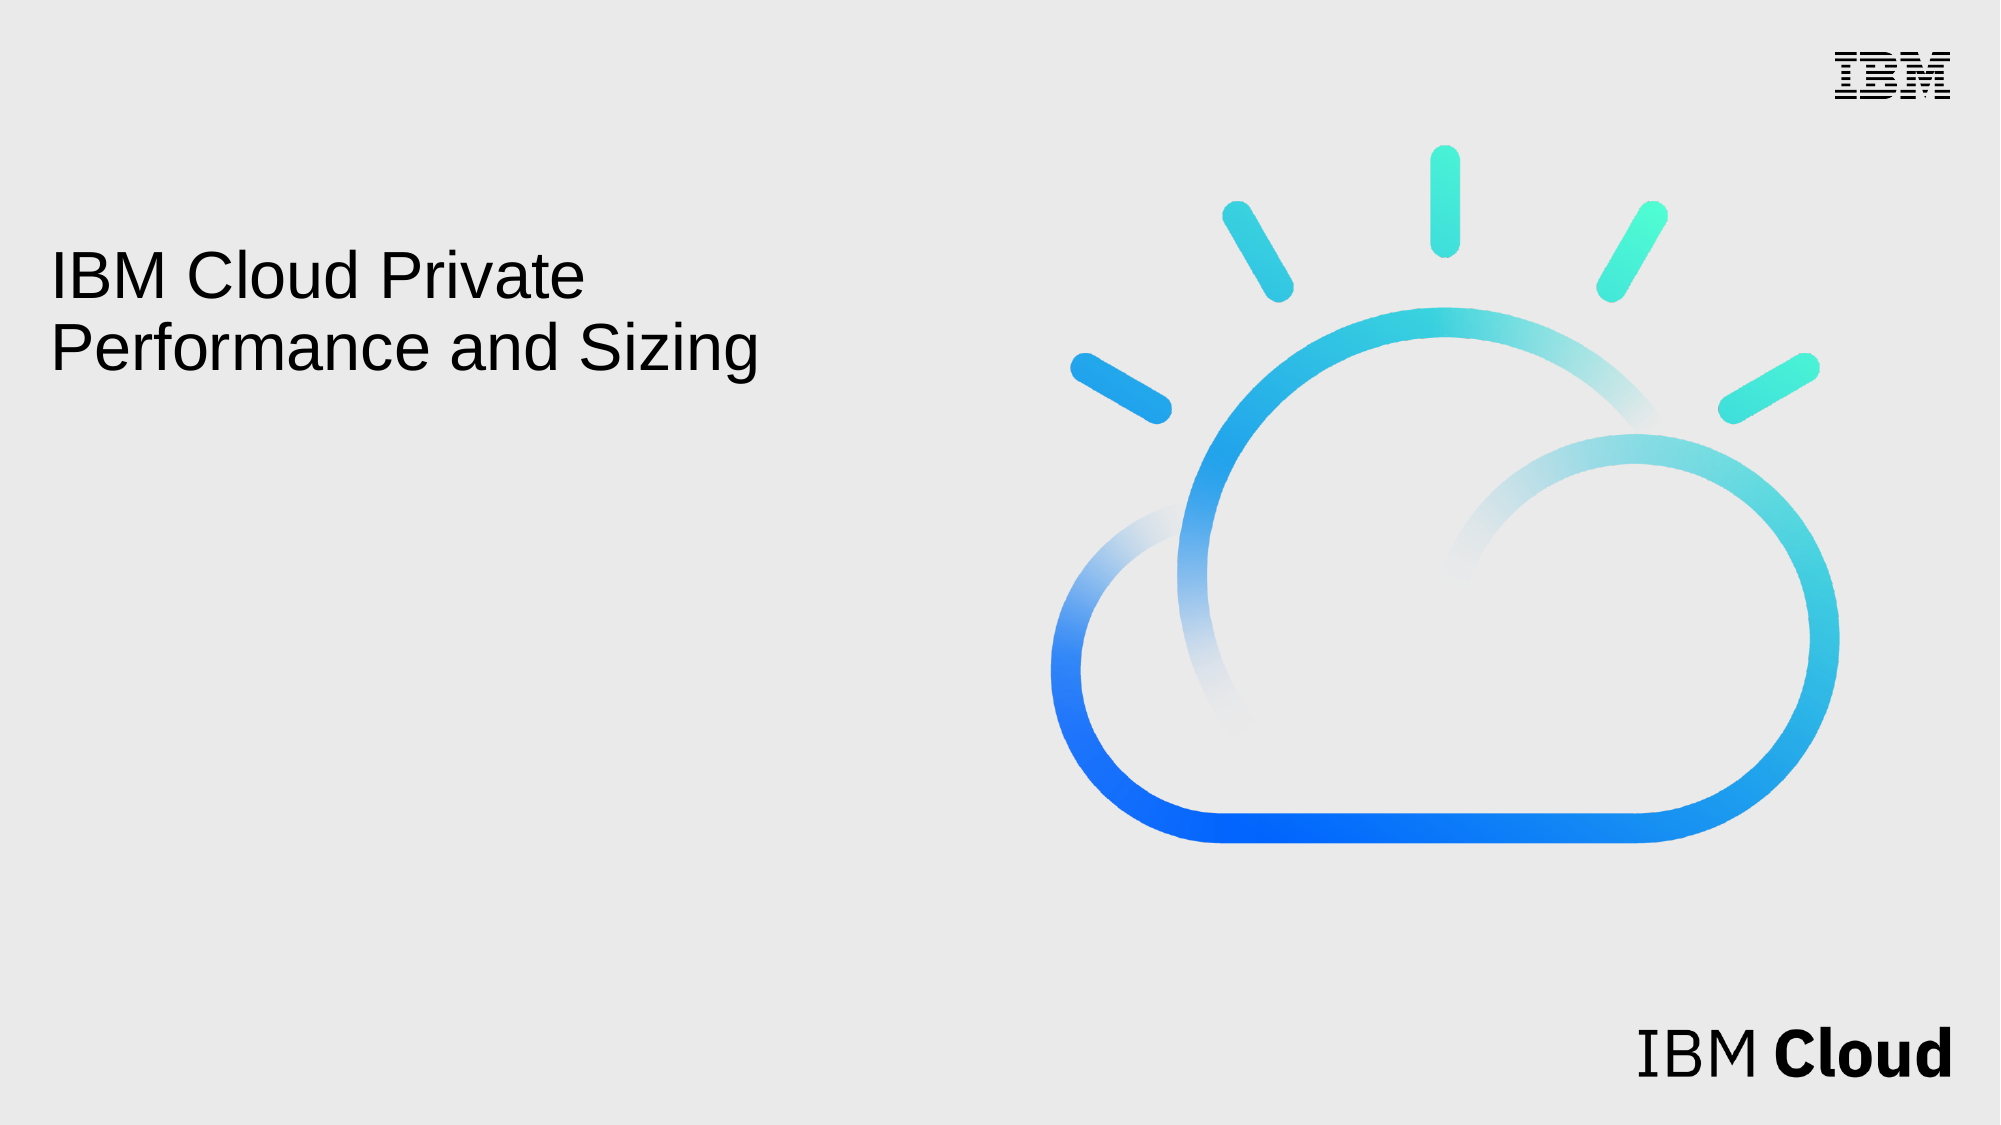

# IBM Cloud Private Performance and Sizing